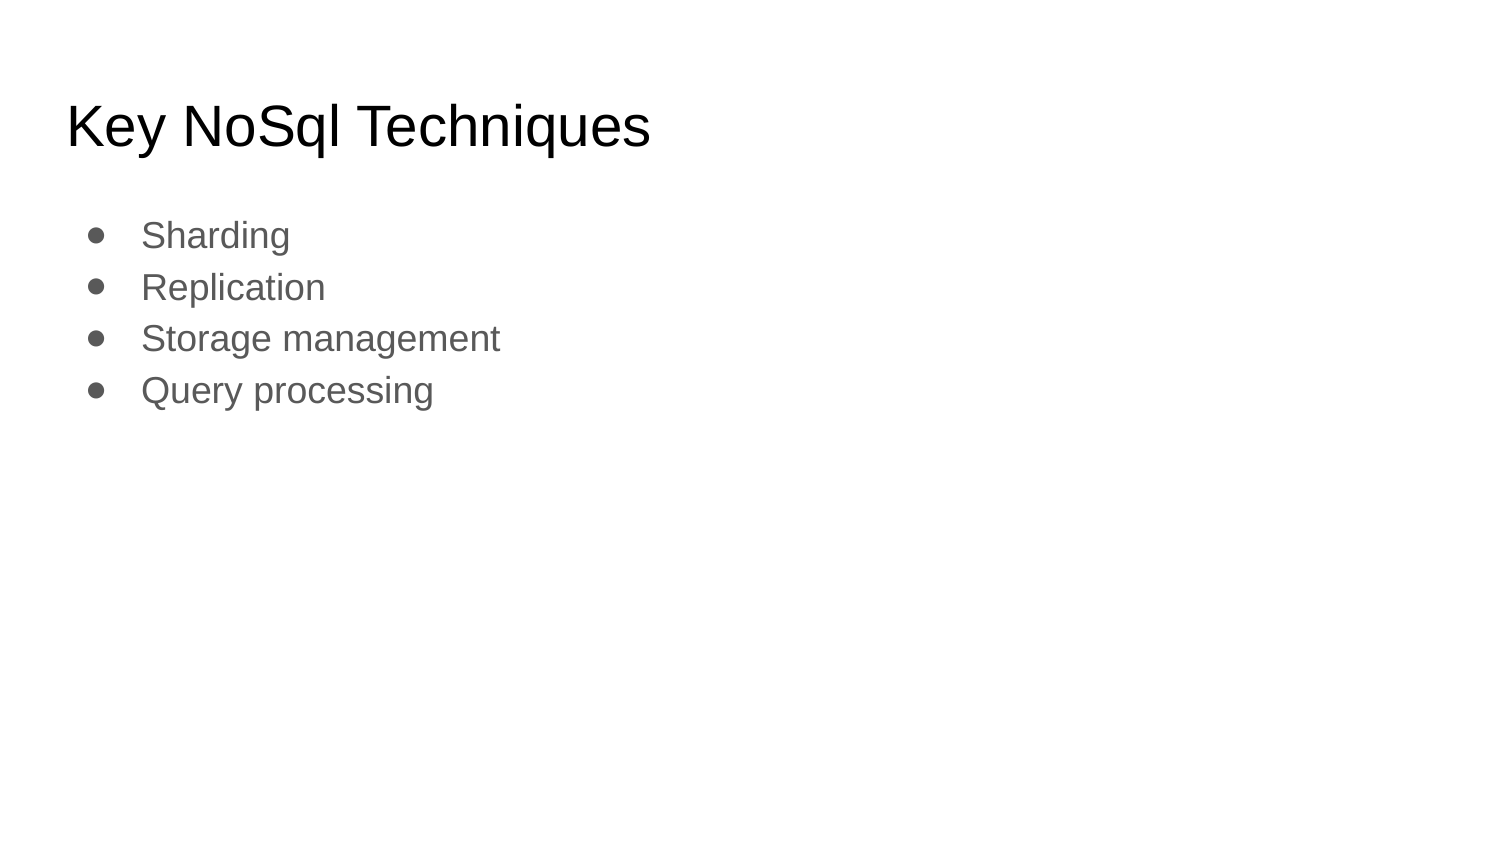

# Key NoSql Techniques
Sharding
Replication
Storage management
Query processing